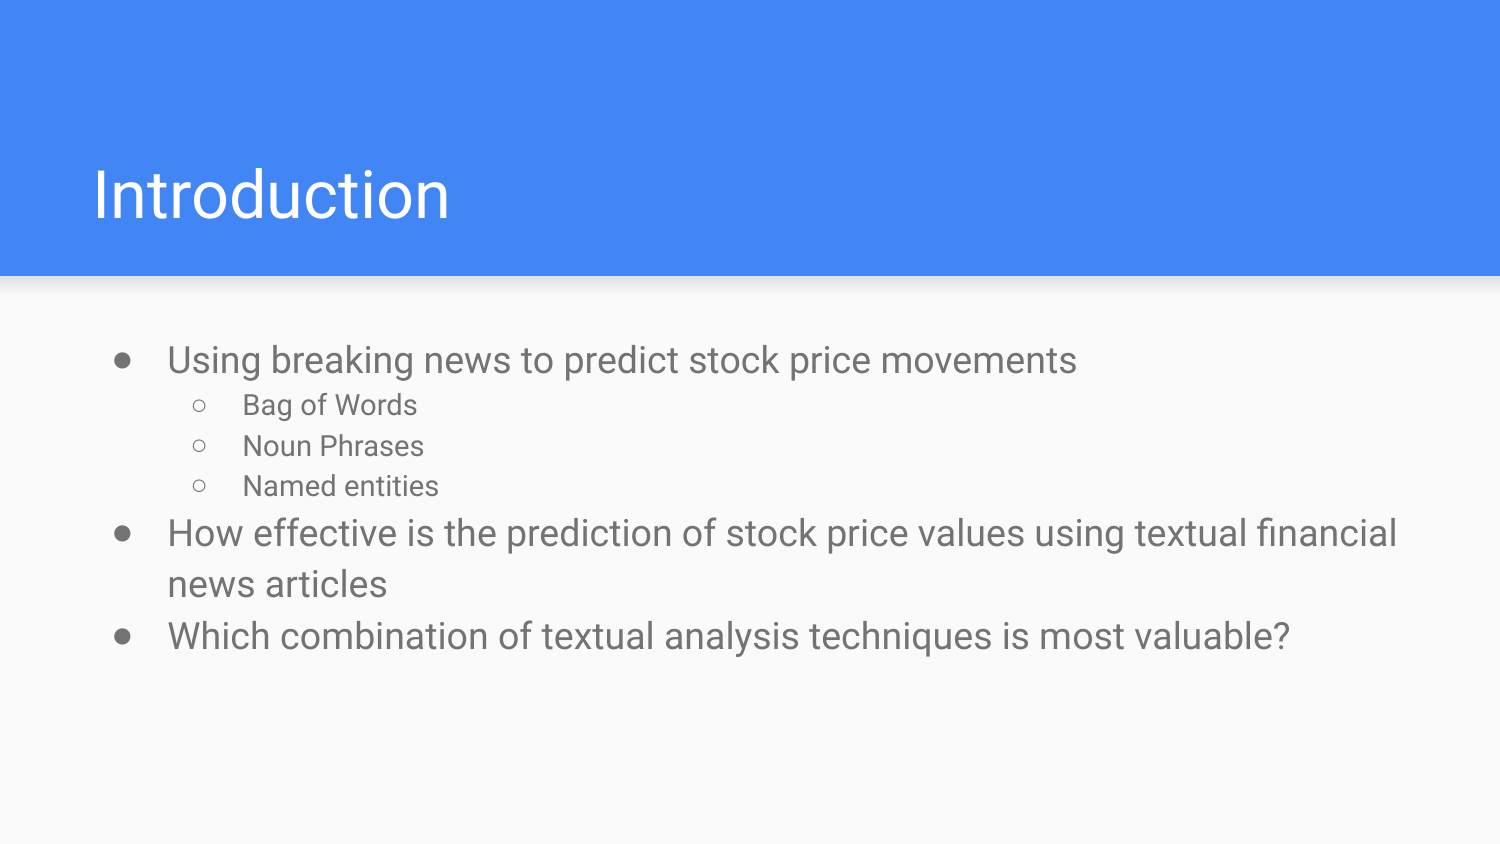

# Introduction
Using breaking news to predict stock price movements
Bag of Words
Noun Phrases
Named entities
How effective is the prediction of stock price values using textual financial news articles
Which combination of textual analysis techniques is most valuable?